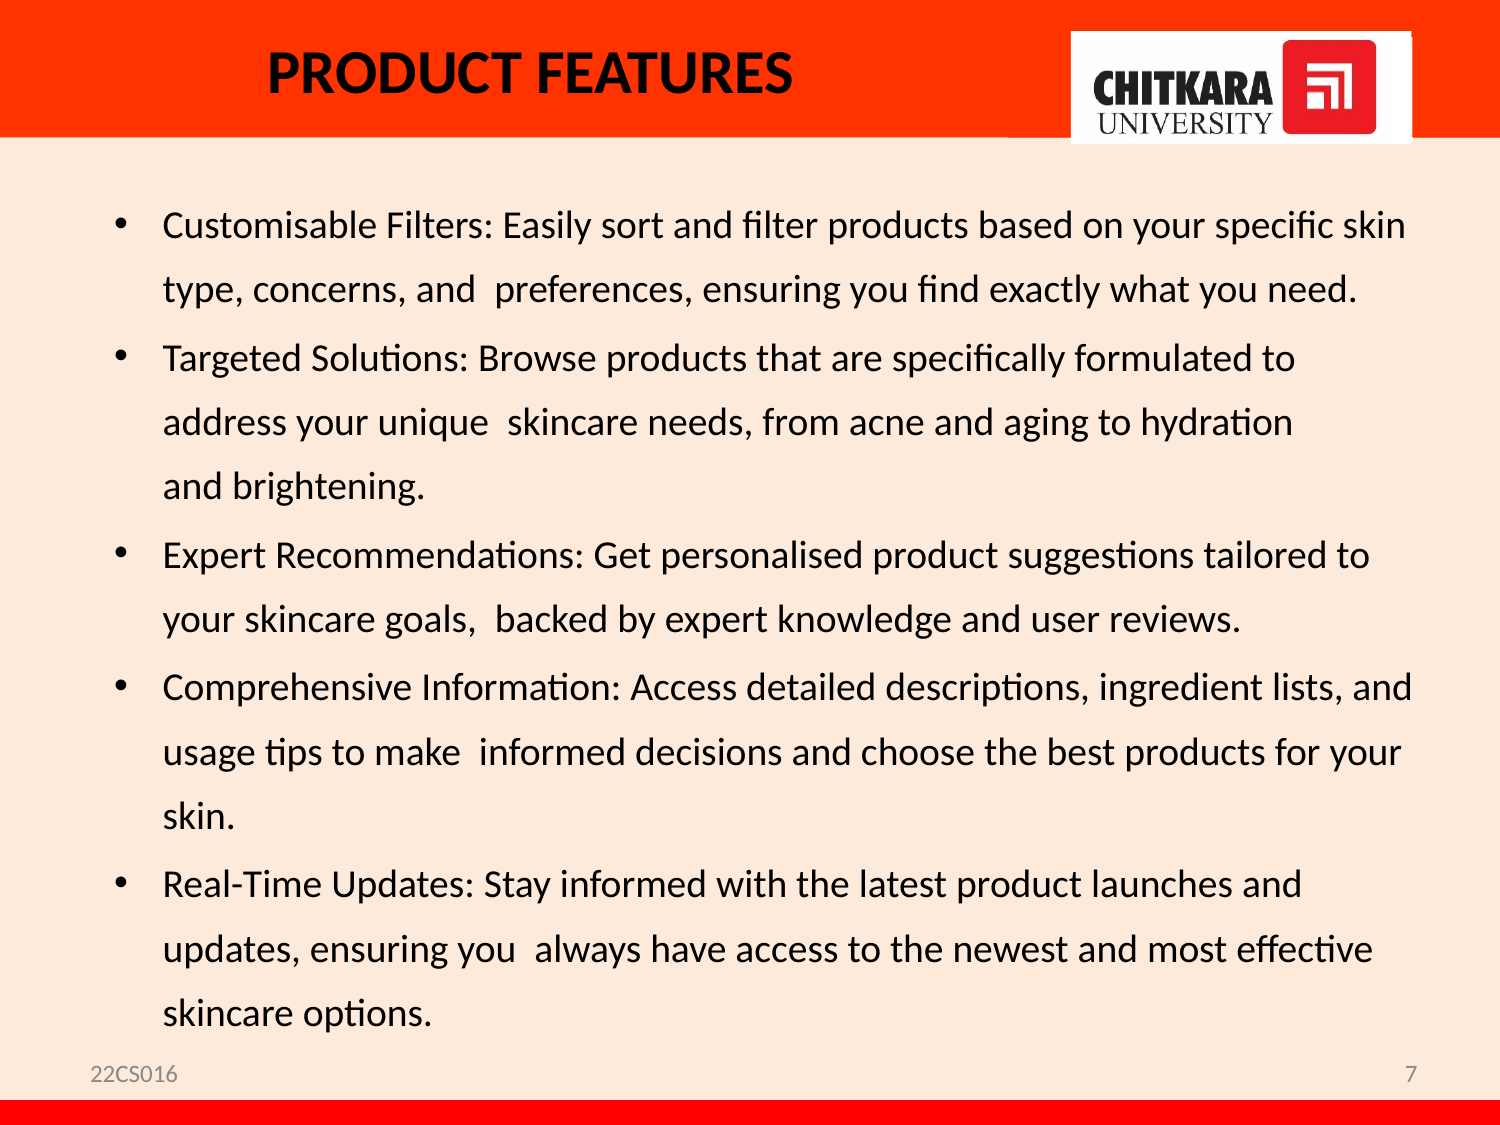

# PRODUCT FEATURES
Customisable Filters: Easily sort and filter products based on your specific skin type, concerns, and  preferences, ensuring you find exactly what you need.
Targeted Solutions: Browse products that are specifically formulated to address your unique  skincare needs, from acne and aging to hydration and brightening.
Expert Recommendations: Get personalised product suggestions tailored to your skincare goals,  backed by expert knowledge and user reviews.
Comprehensive Information: Access detailed descriptions, ingredient lists, and usage tips to make  informed decisions and choose the best products for your skin.
Real-Time Updates: Stay informed with the latest product launches and updates, ensuring you  always have access to the newest and most effective skincare options.
22CS016
7